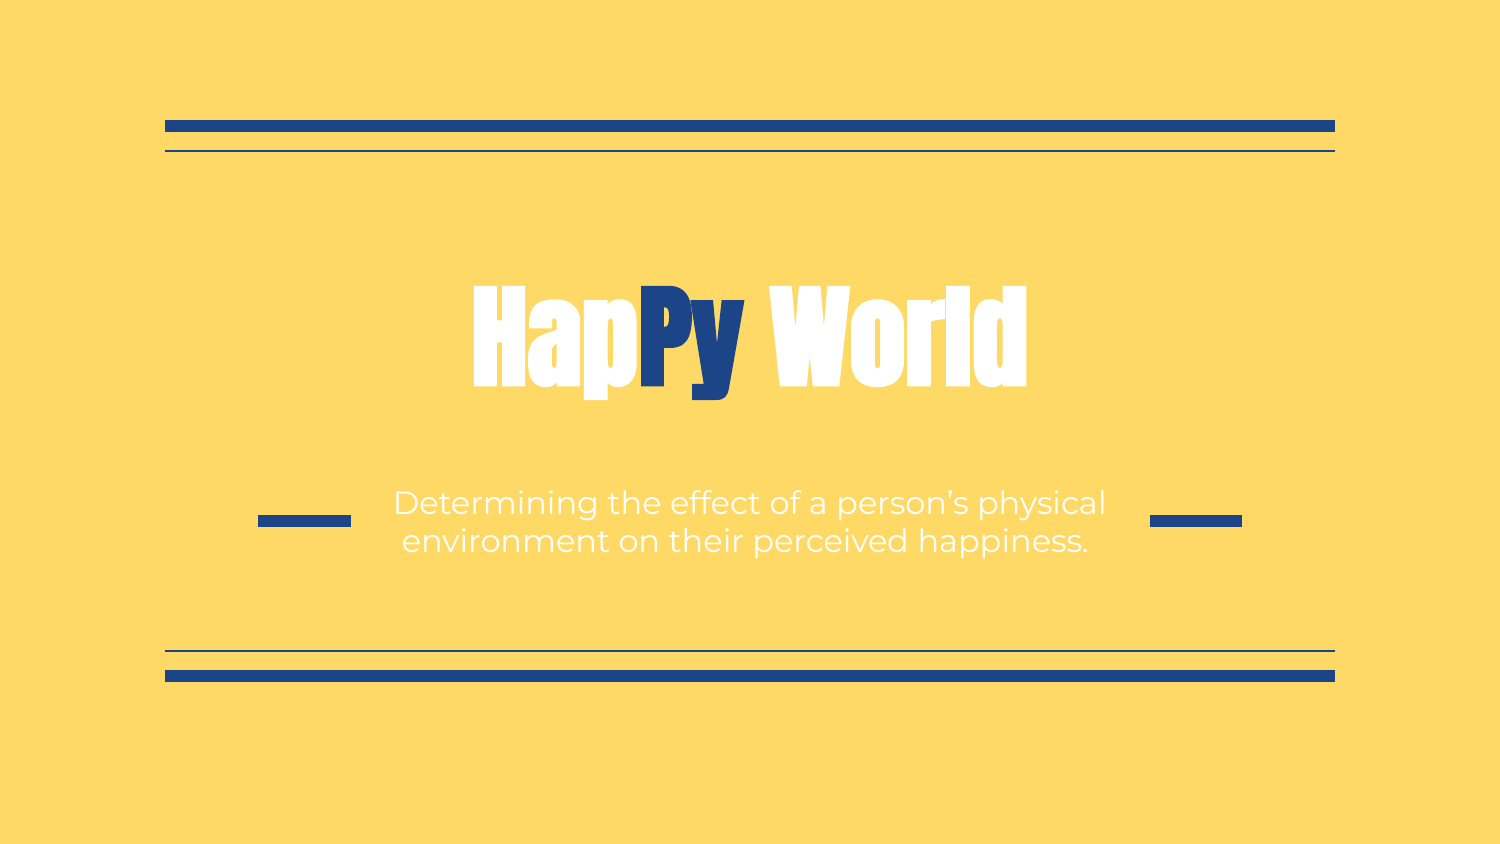

# HapPy World
Determining the effect of a person’s physical environment on their perceived happiness.